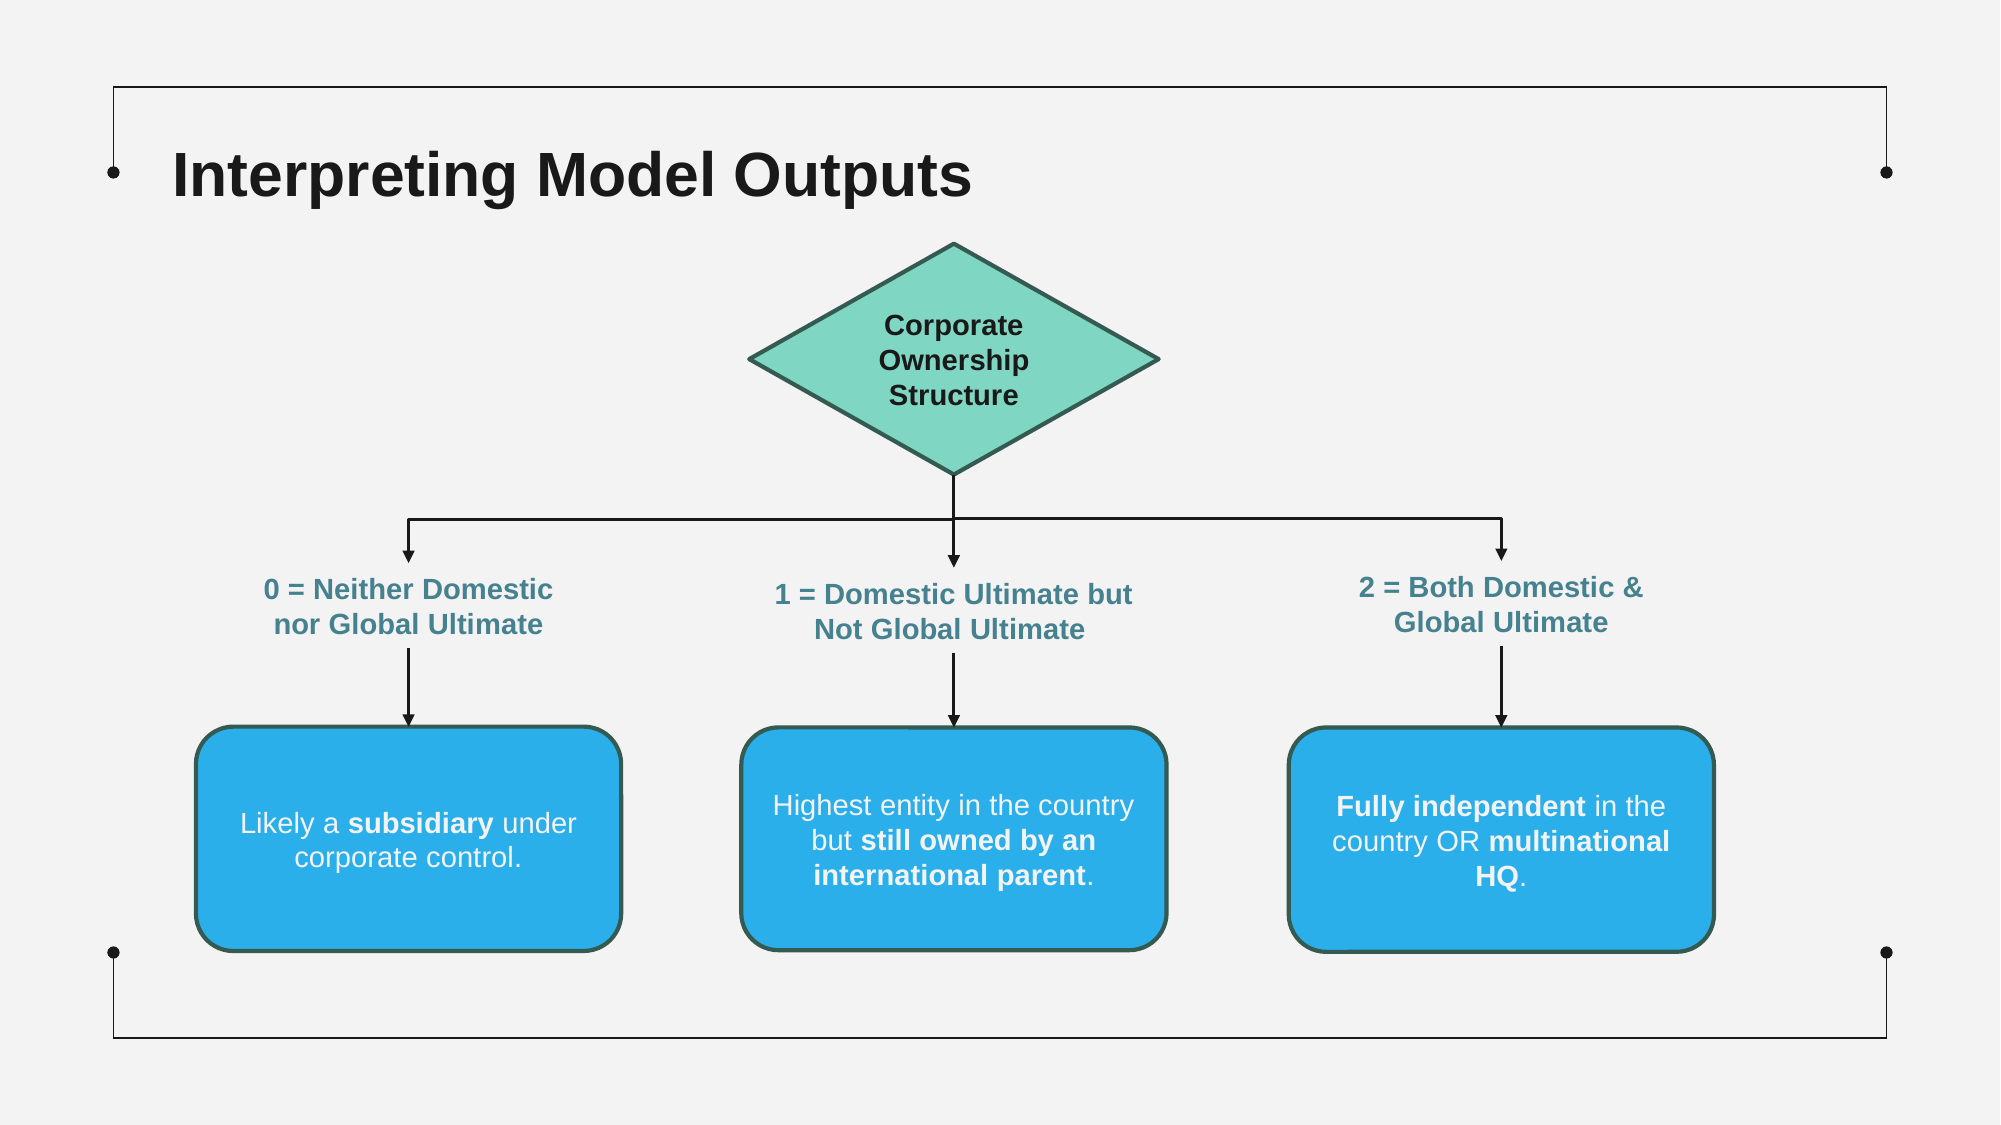

# Interpreting Model Outputs
Corporate Ownership
Structure
2 = Both Domestic & Global Ultimate
0 = Neither Domestic nor Global Ultimate
1 = Domestic Ultimate but Not Global Ultimate
Likely a subsidiary under corporate control.
Highest entity in the country but still owned by an international parent.
Fully independent in the country OR multinational HQ.